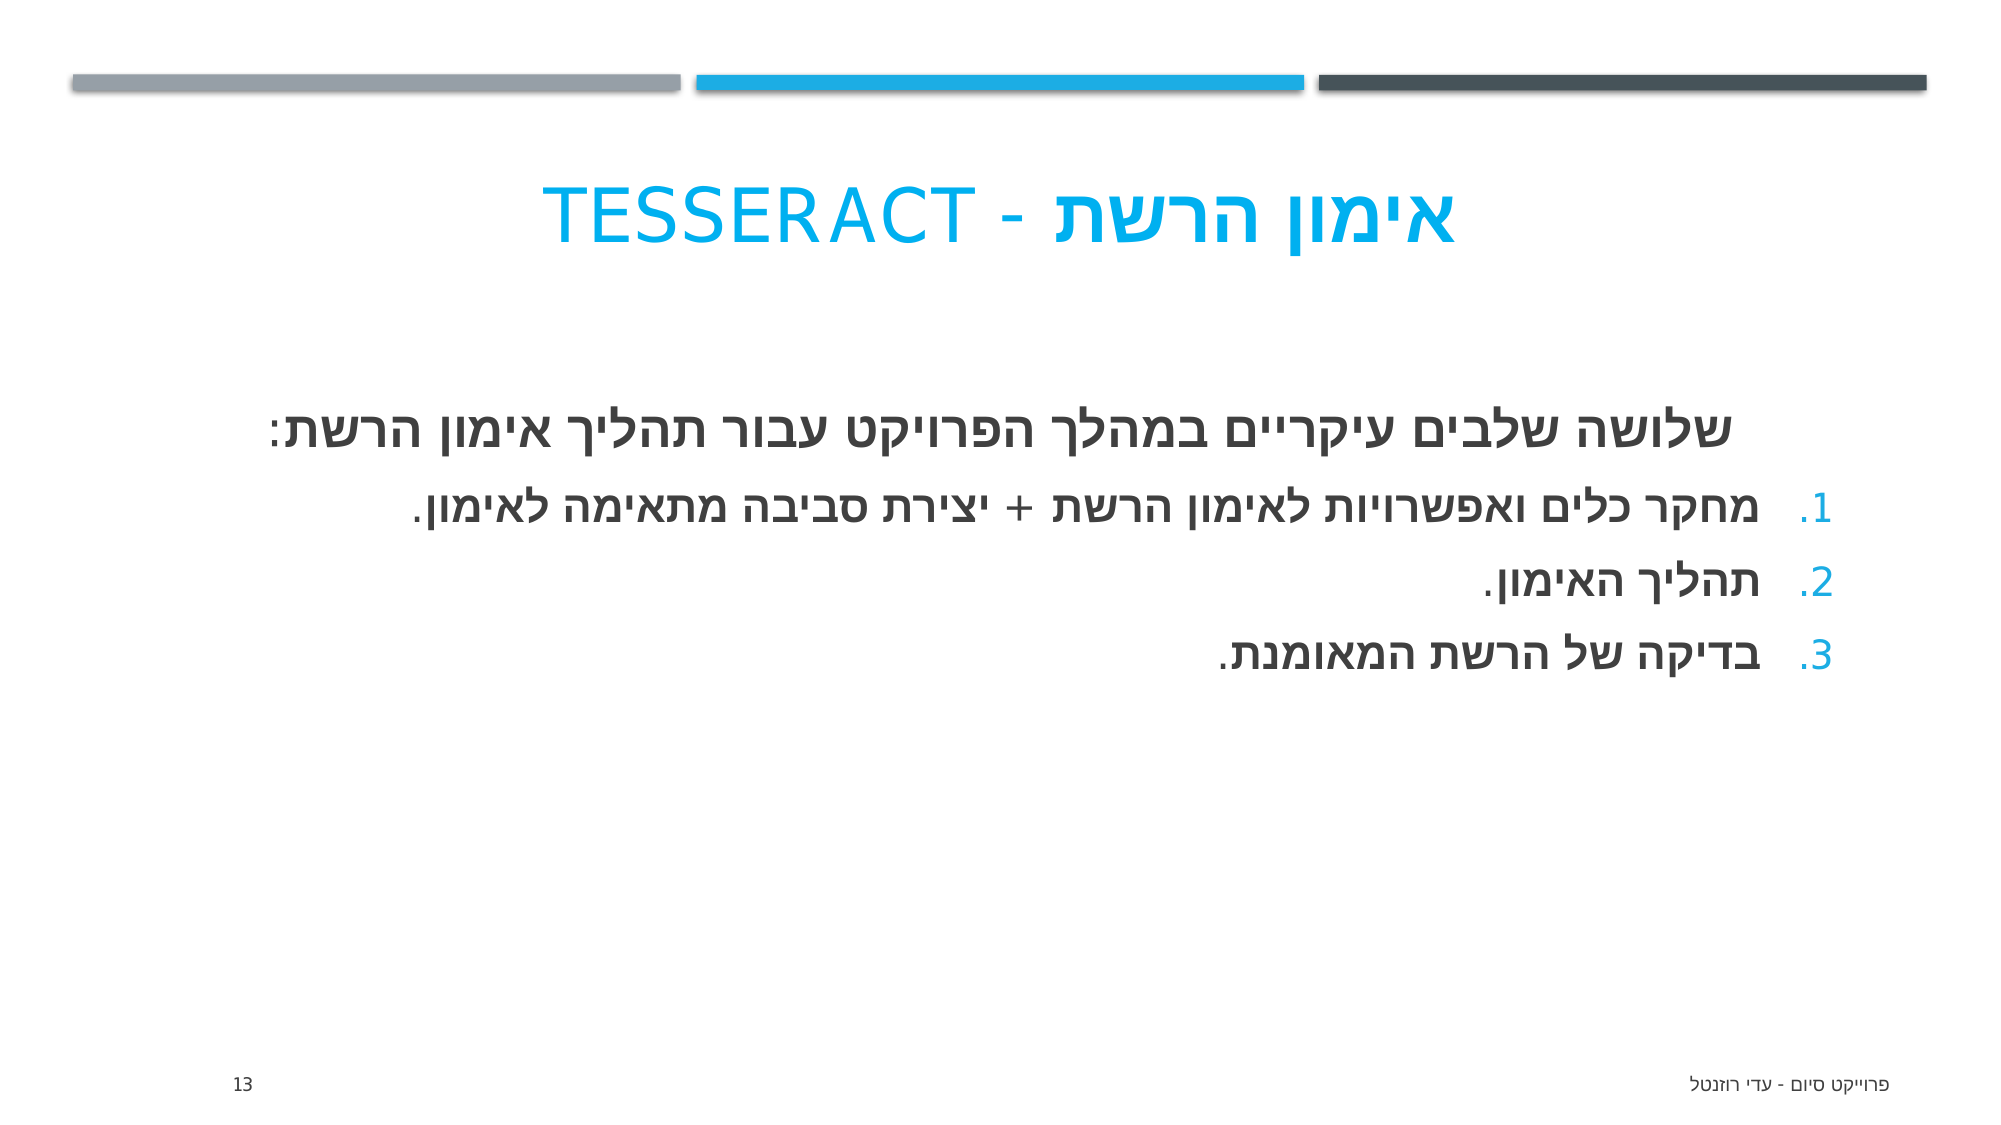

# אימון הרשת - TESSERACT
שלושה שלבים עיקריים במהלך הפרויקט עבור תהליך אימון הרשת:
מחקר כלים ואפשרויות לאימון הרשת + יצירת סביבה מתאימה לאימון.
תהליך האימון.
בדיקה של הרשת המאומנת.

13
פרוייקט סיום - עדי רוזנטל